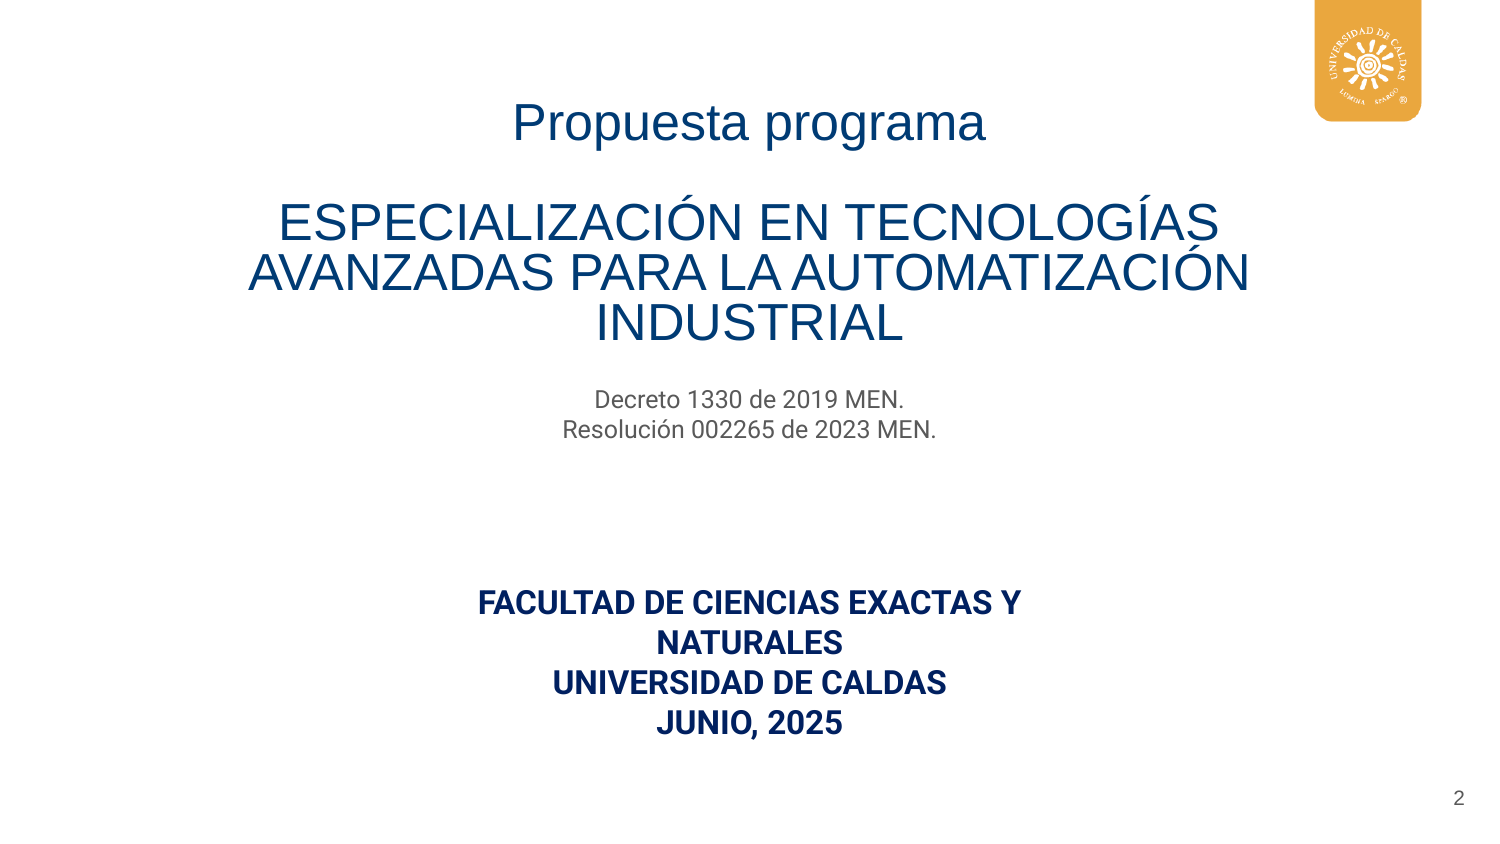

Propuesta programa

ESPECIALIZACIÓN EN TECNOLOGÍAS AVANZADAS PARA LA AUTOMATIZACIÓN INDUSTRIAL

Decreto 1330 de 2019 MEN.
Resolución 002265 de 2023 MEN.
FACULTAD DE CIENCIAS EXACTAS Y NATURALES
UNIVERSIDAD DE CALDAS
JUNIO, 2025
2